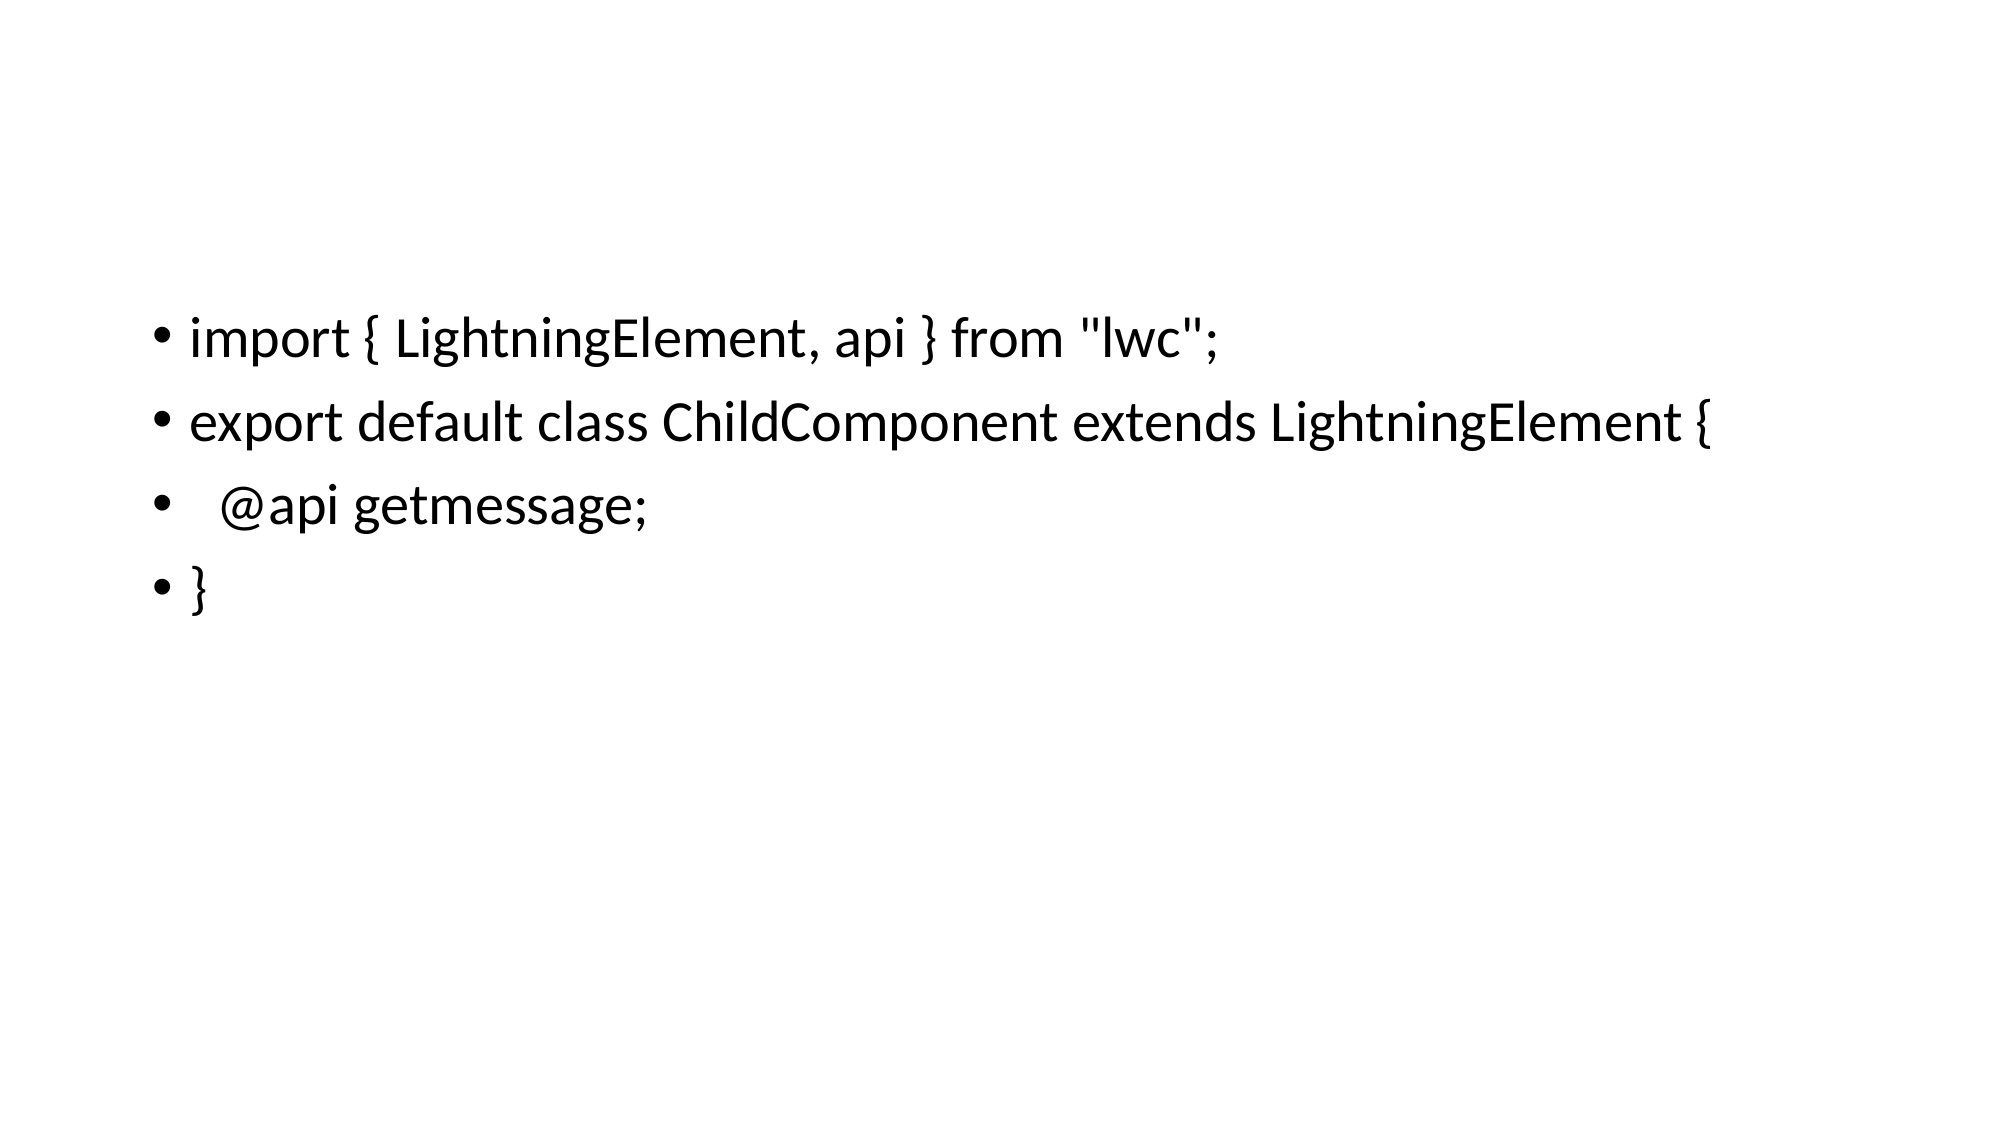

#
import { LightningElement, api } from "lwc";
export default class ChildComponent extends LightningElement {
  @api getmessage;
}